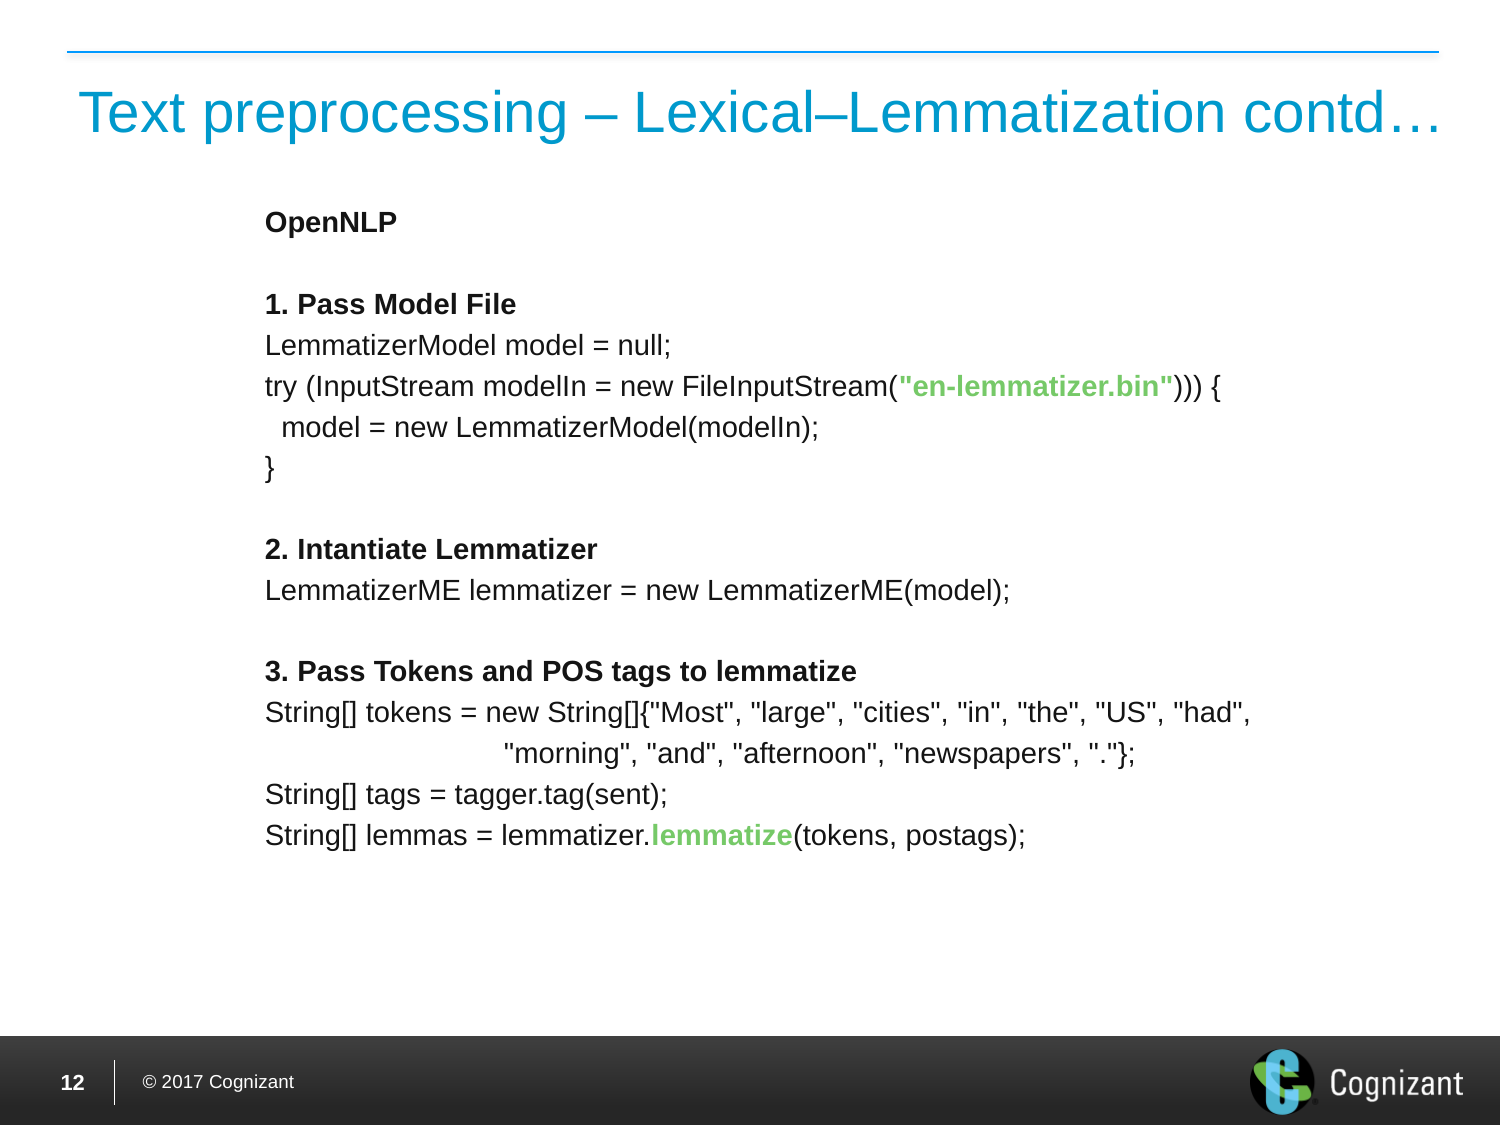

# Text preprocessing – Lexical–Lemmatization contd…
OpenNLP

1. Pass Model File
LemmatizerModel model = null;
try (InputStream modelIn = new FileInputStream("en-lemmatizer.bin"))) {
  model = new LemmatizerModel(modelIn);
}

2. Intantiate Lemmatizer
LemmatizerME lemmatizer = new LemmatizerME(model);

3. Pass Tokens and POS tags to lemmatize
String[] tokens = new String[]{"Most", "large", "cities", "in", "the", "US", "had",
                             "morning", "and", "afternoon", "newspapers", "."};
String[] tags = tagger.tag(sent);
String[] lemmas = lemmatizer.lemmatize(tokens, postags);

12